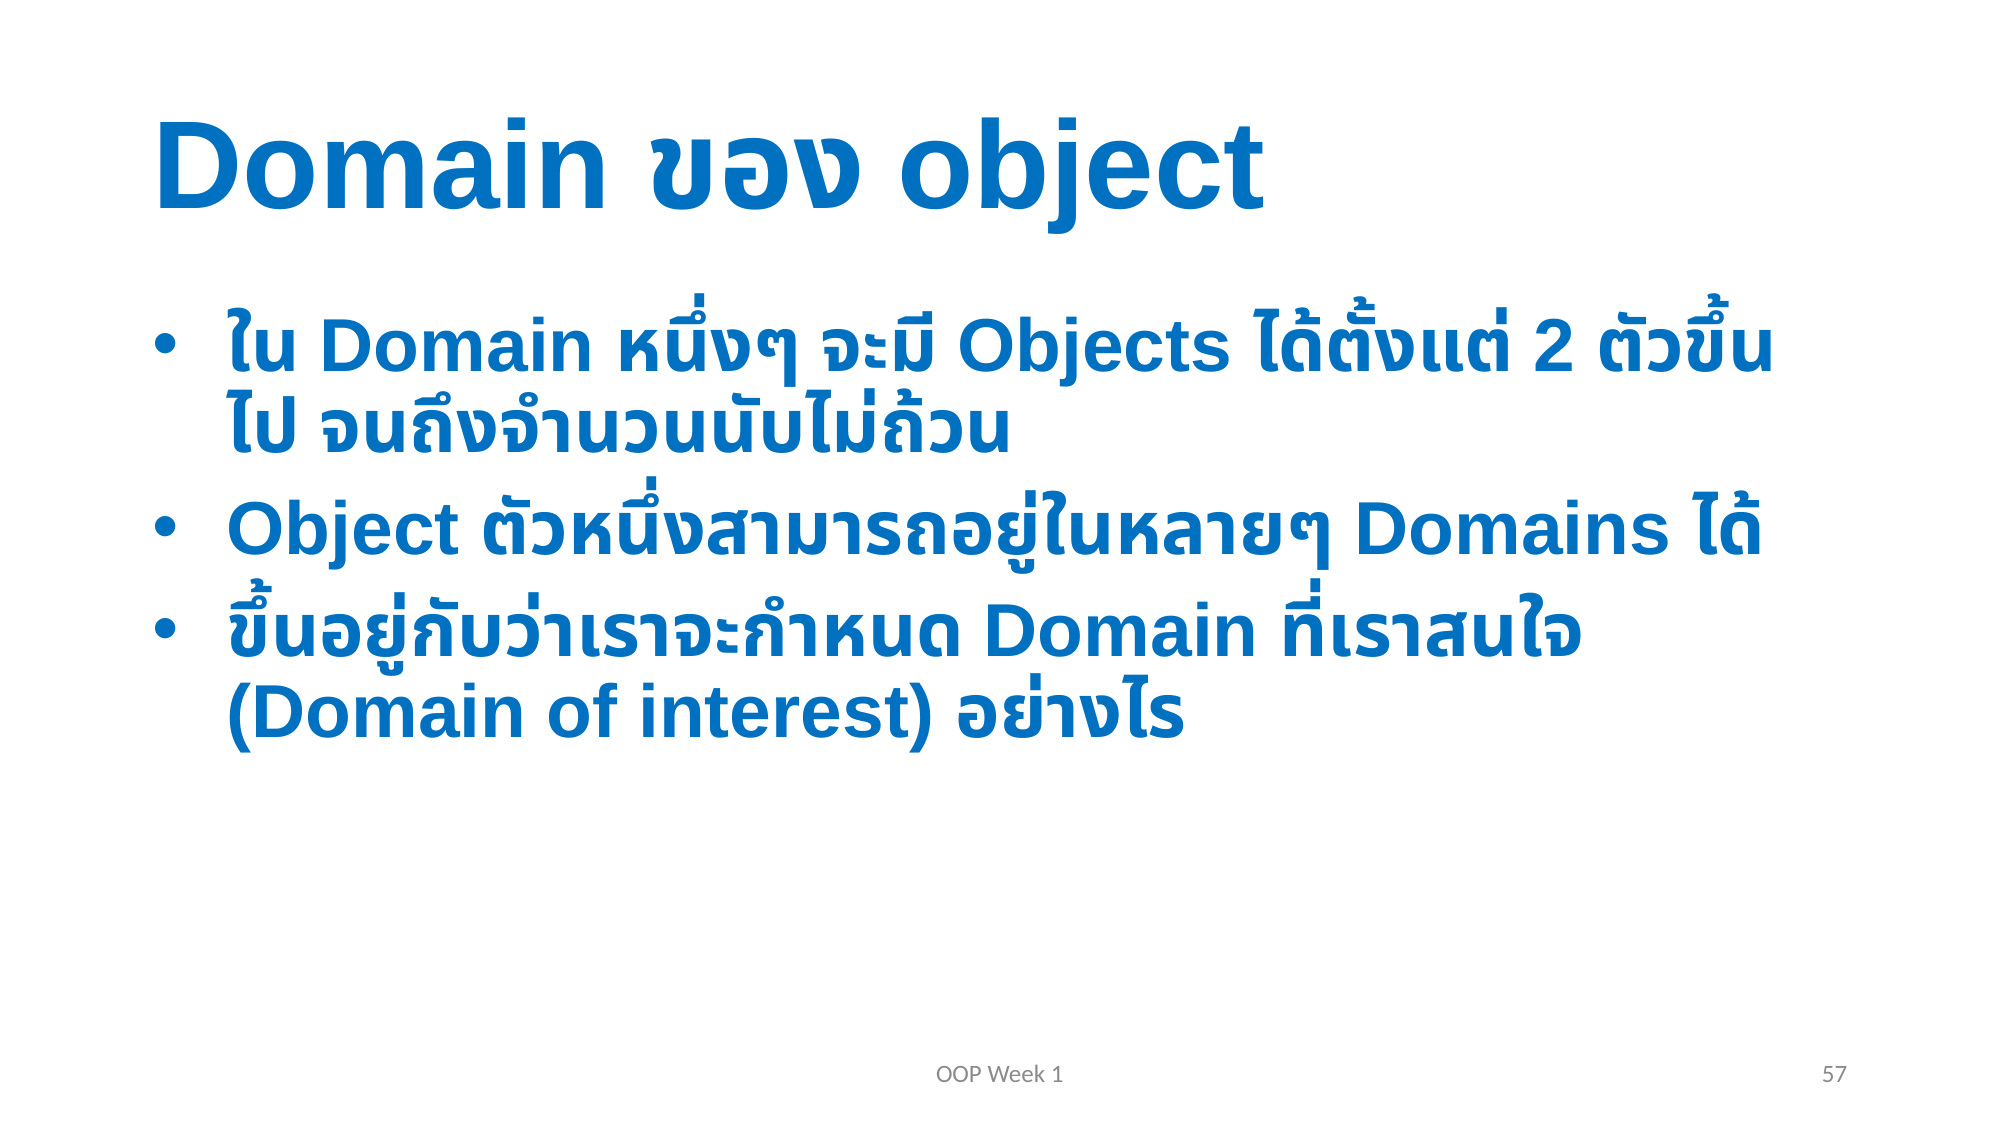

# Domain ของ object
ใน Domain หนึ่งๆ จะมี Objects ได้ตั้งแต่ 2 ตัวขึ้นไป จนถึงจำนวนนับไม่ถ้วน
Object ตัวหนึ่งสามารถอยู่ในหลายๆ Domains ได้
ขึ้นอยู่กับว่าเราจะกำหนด Domain ที่เราสนใจ (Domain of interest) อย่างไร

OOP Week 1
57